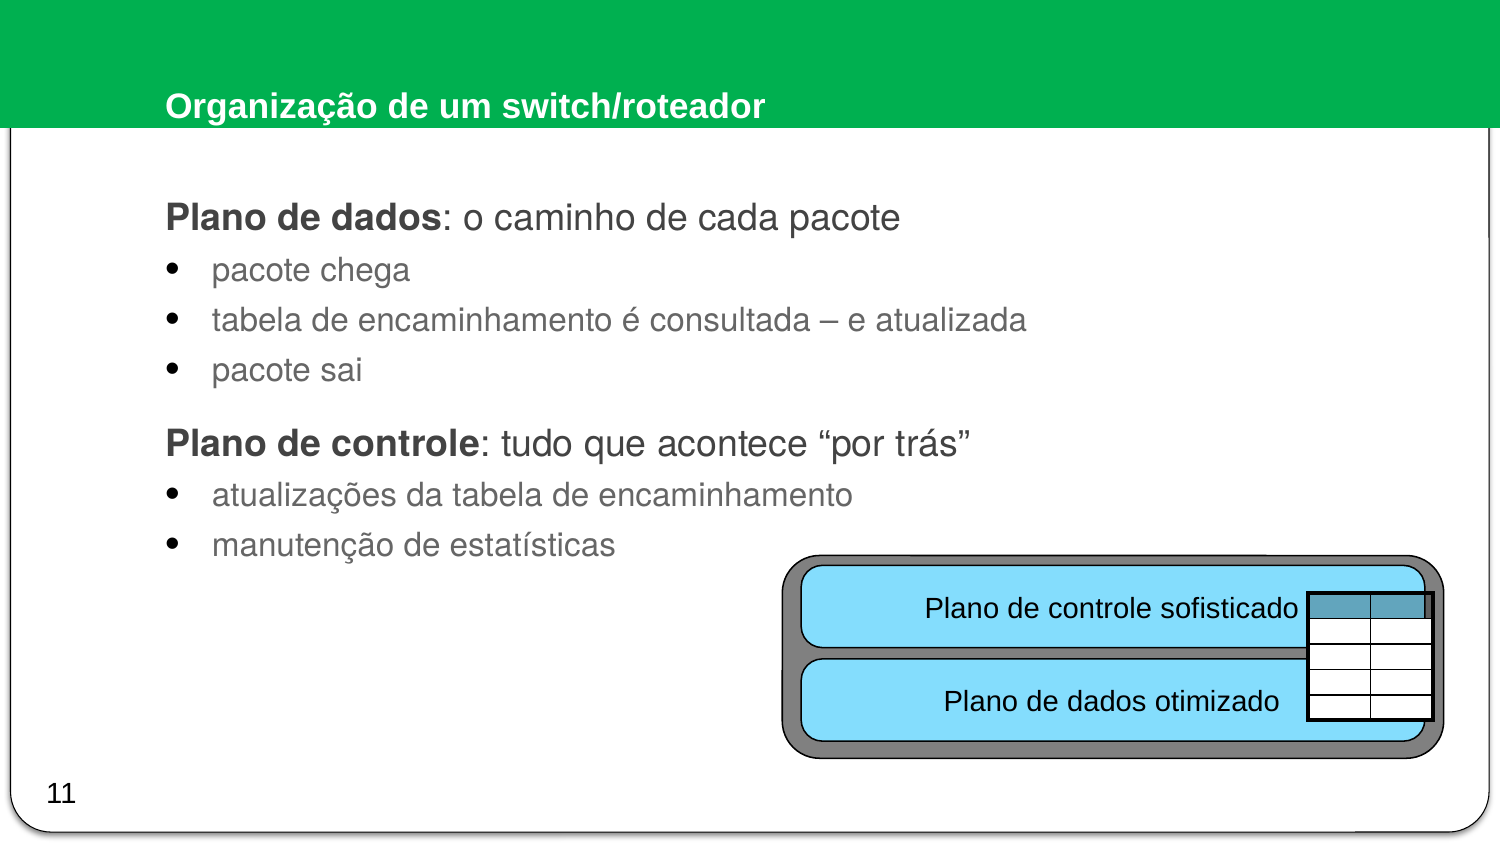

# Organização de um switch/roteador
Plano de dados: o caminho de cada pacote
pacote chega
tabela de encaminhamento é consultada – e atualizada
pacote sai
Plano de controle: tudo que acontece “por trás”
atualizações da tabela de encaminhamento
manutenção de estatísticas

Plano de controle sofisticado
|  |  |
| --- | --- |
|  |  |
|  |  |
|  |  |
|  |  |
Plano de dados otimizado
11